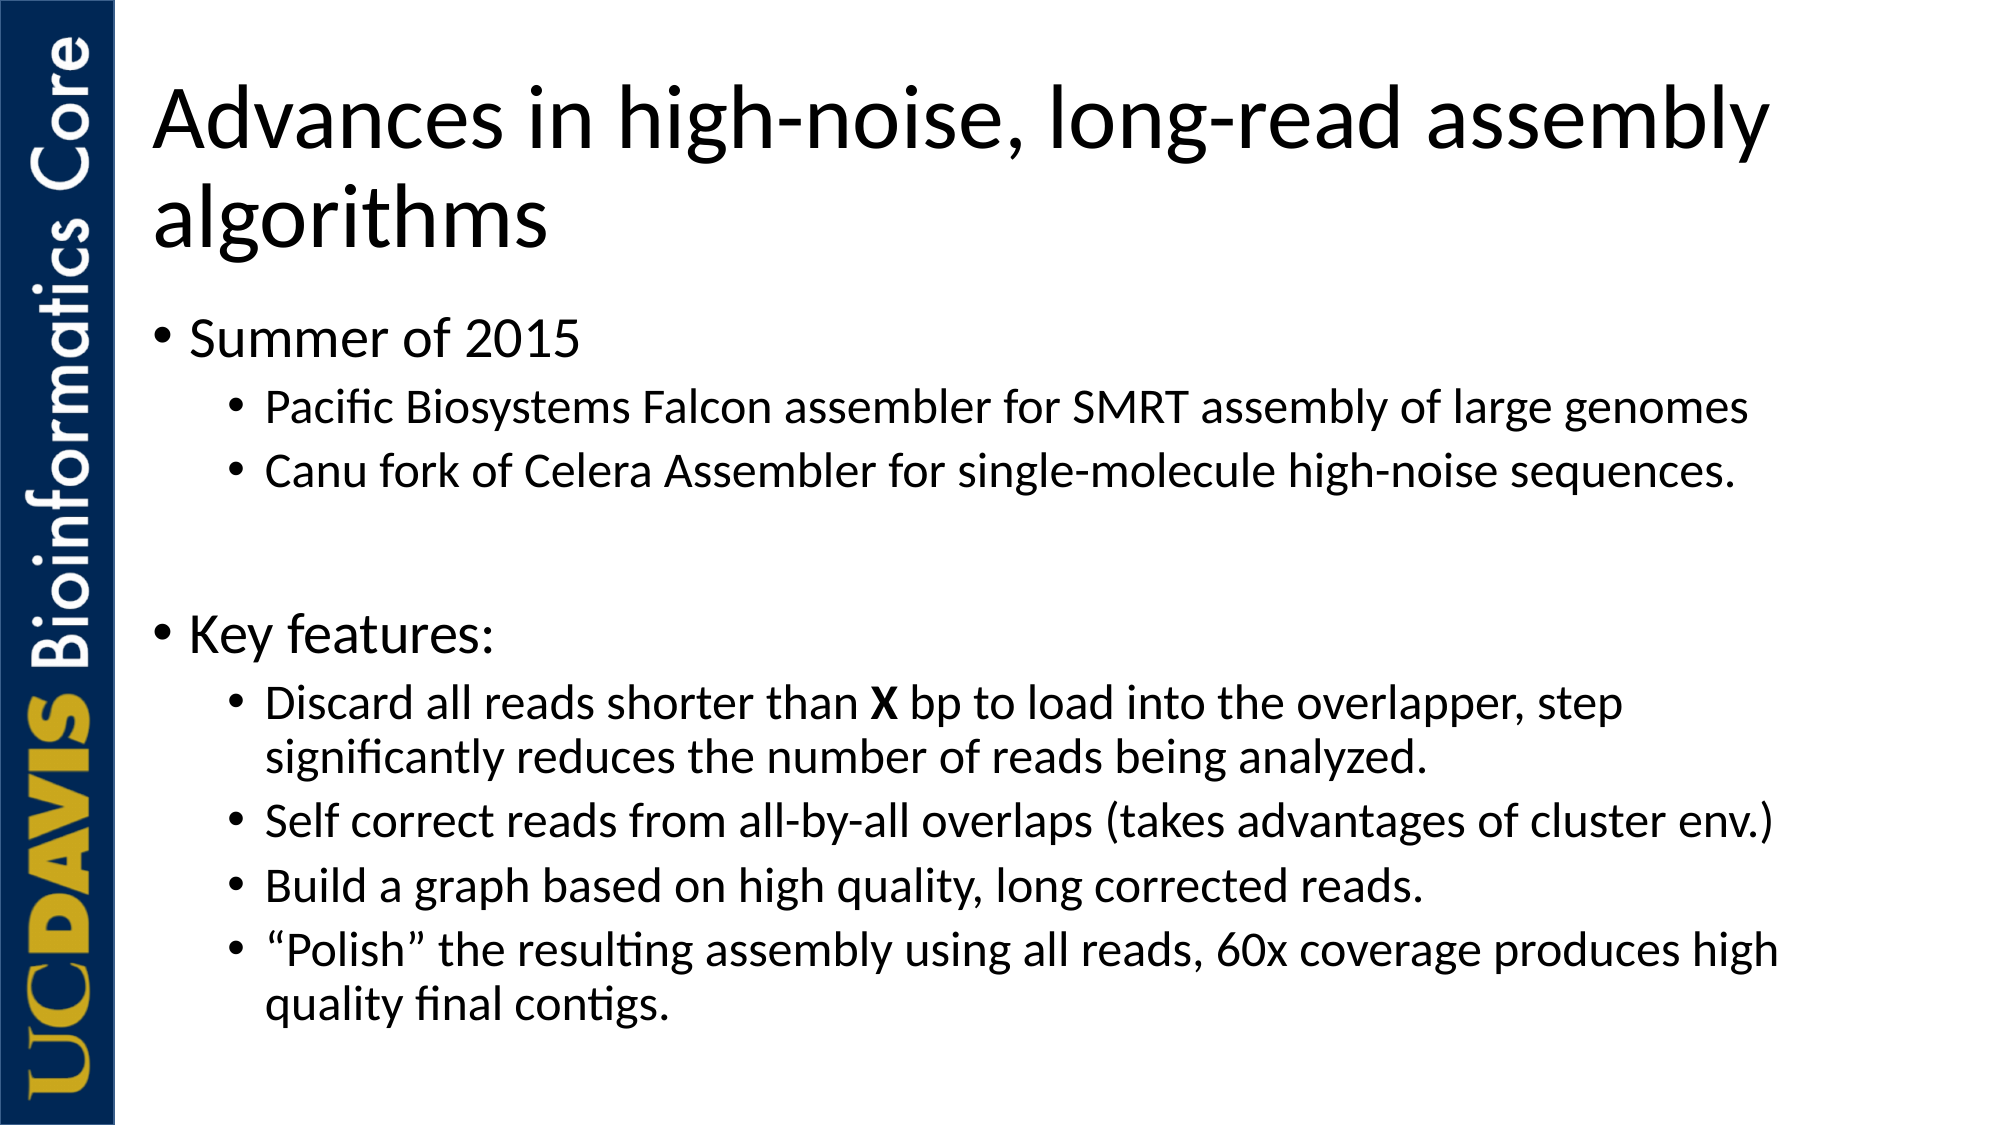

# Advances in high-noise, long-read assembly algorithms
Summer of 2015
Pacific Biosystems Falcon assembler for SMRT assembly of large genomes
Canu fork of Celera Assembler for single-molecule high-noise sequences.

Key features:
Discard all reads shorter than X bp to load into the overlapper, step significantly reduces the number of reads being analyzed.
Self correct reads from all-by-all overlaps (takes advantages of cluster env.)
Build a graph based on high quality, long corrected reads.
“Polish” the resulting assembly using all reads, 60x coverage produces high quality final contigs.